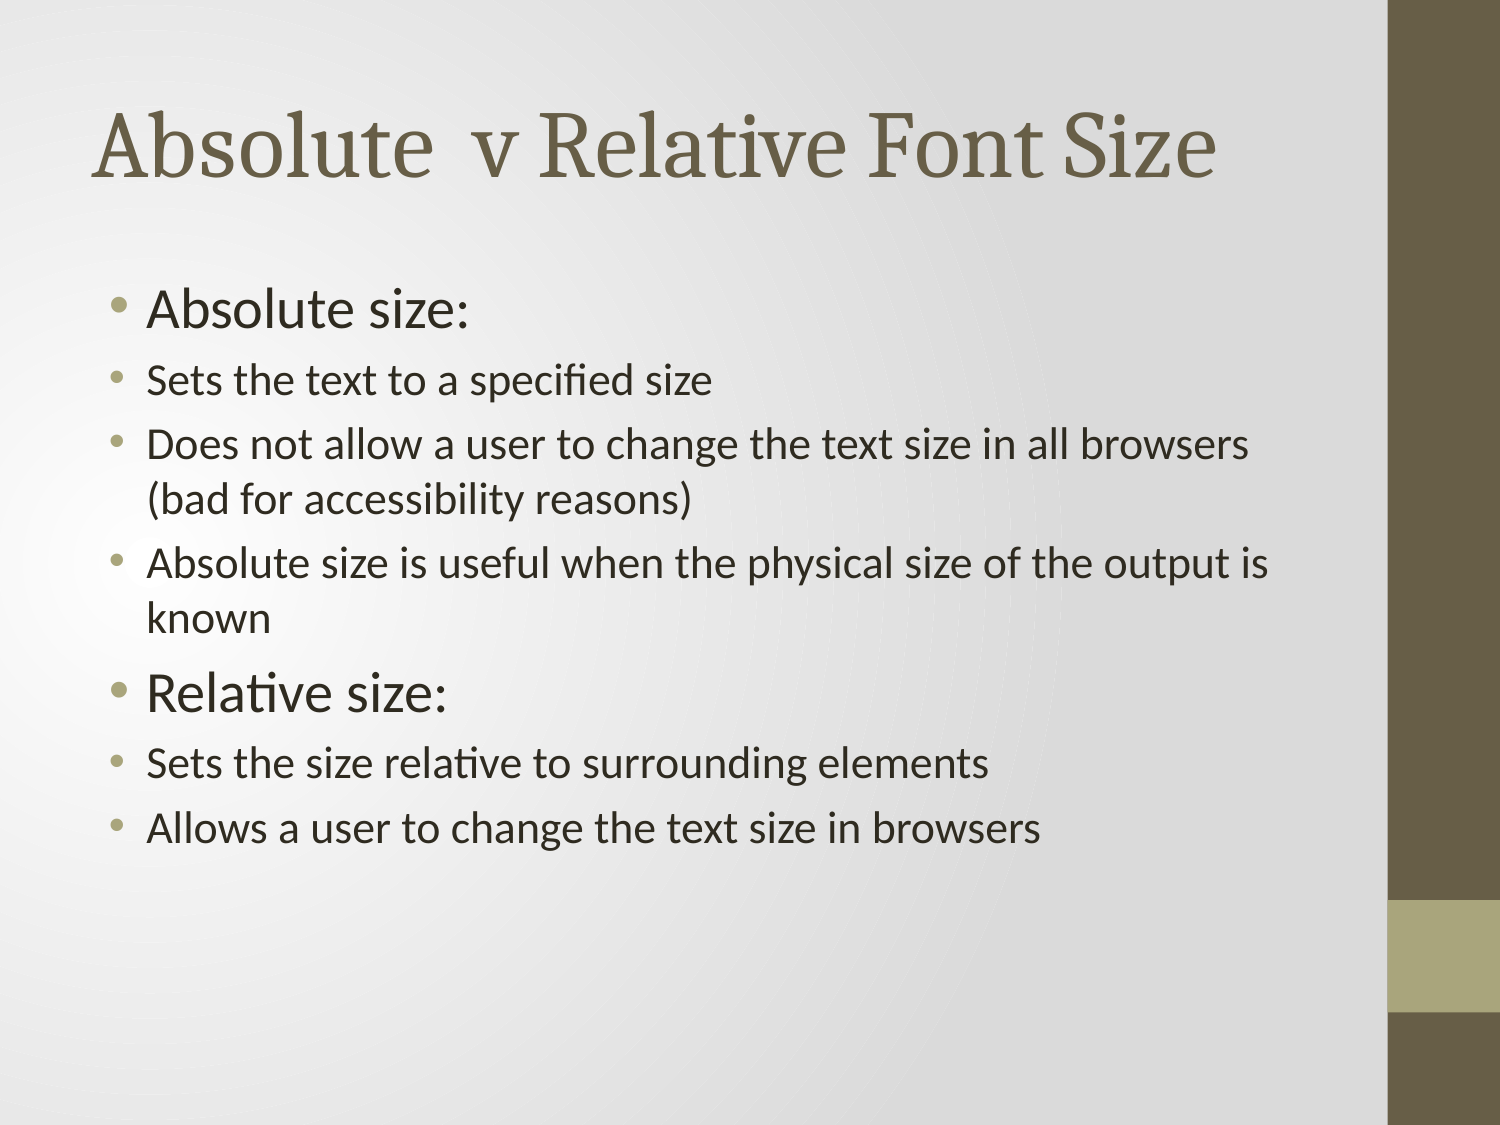

# Absolute  v Relative Font Size
Absolute size:
Sets the text to a specified size
Does not allow a user to change the text size in all browsers (bad for accessibility reasons)
Absolute size is useful when the physical size of the output is known
Relative size:
Sets the size relative to surrounding elements
Allows a user to change the text size in browsers